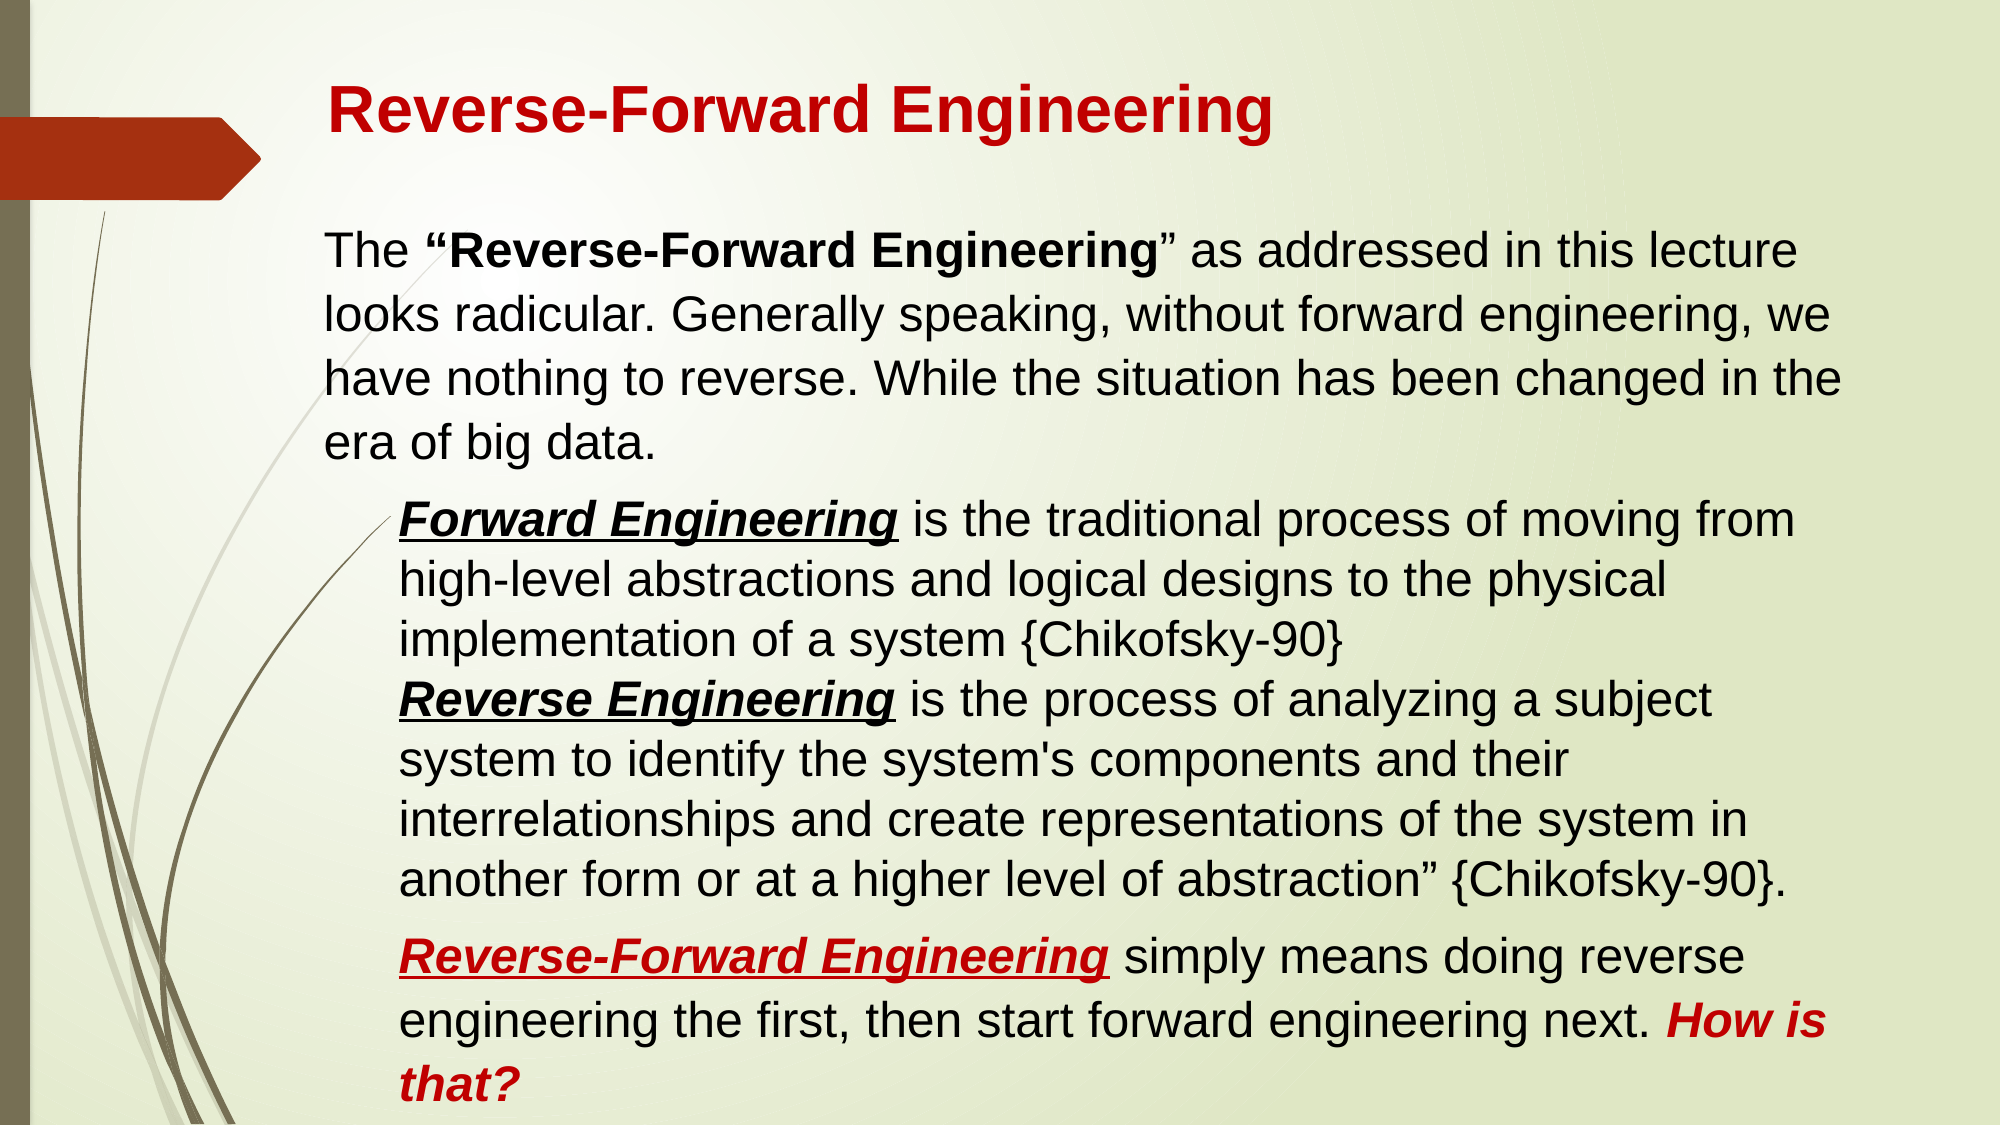

Reverse-Forward Engineering
The “Reverse-Forward Engineering” as addressed in this lecture looks radicular. Generally speaking, without forward engineering, we have nothing to reverse. While the situation has been changed in the era of big data.
Forward Engineering is the traditional process of moving from high-level abstractions and logical designs to the physical implementation of a system {Chikofsky-90}
Reverse Engineering is the process of analyzing a subject system to identify the system's components and their interrelationships and create representations of the system in another form or at a higher level of abstraction” {Chikofsky-90}.
Reverse-Forward Engineering simply means doing reverse engineering the first, then start forward engineering next. How is that?